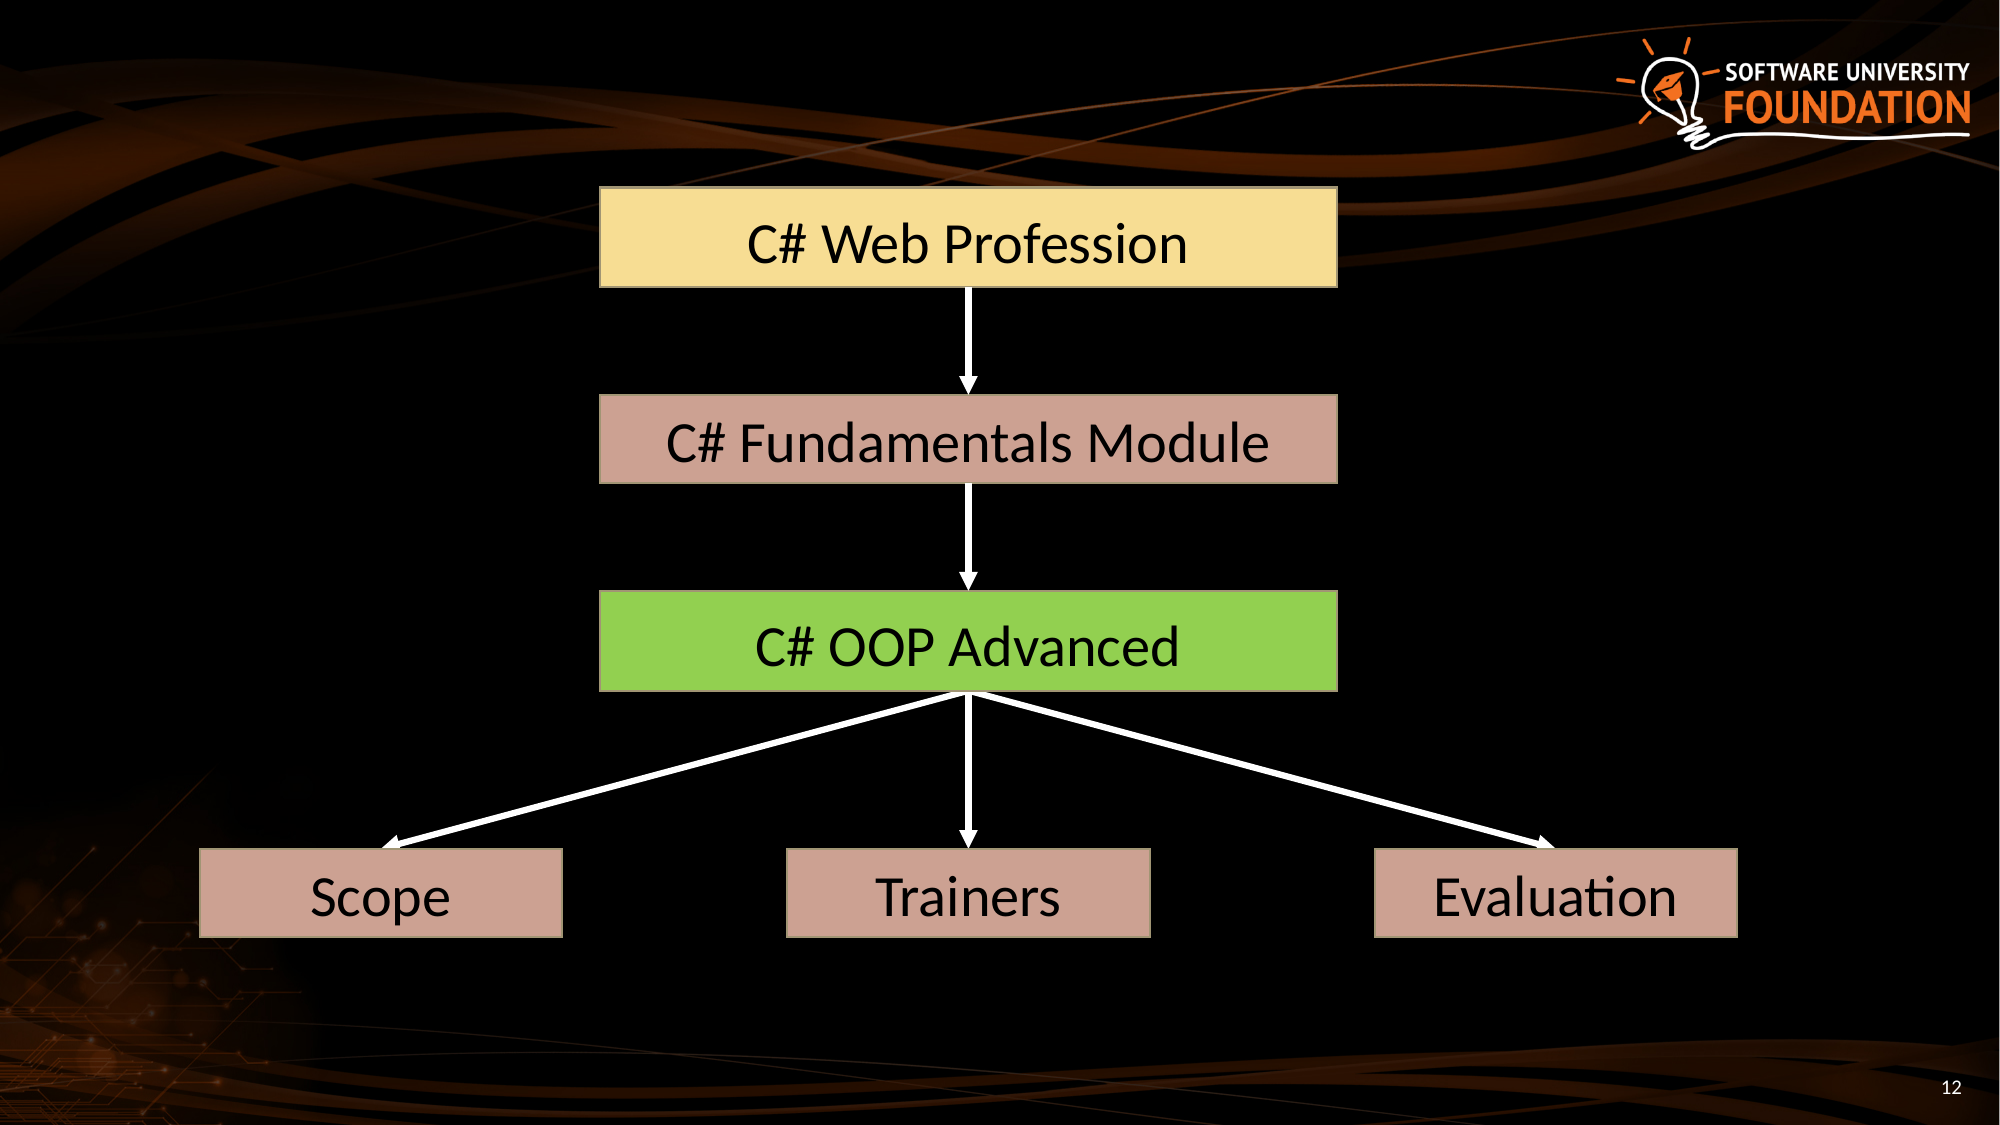

C# Web Profession
C# Fundamentals Module
C# OOP Advanced
Scope
Trainers
Evaluation
12